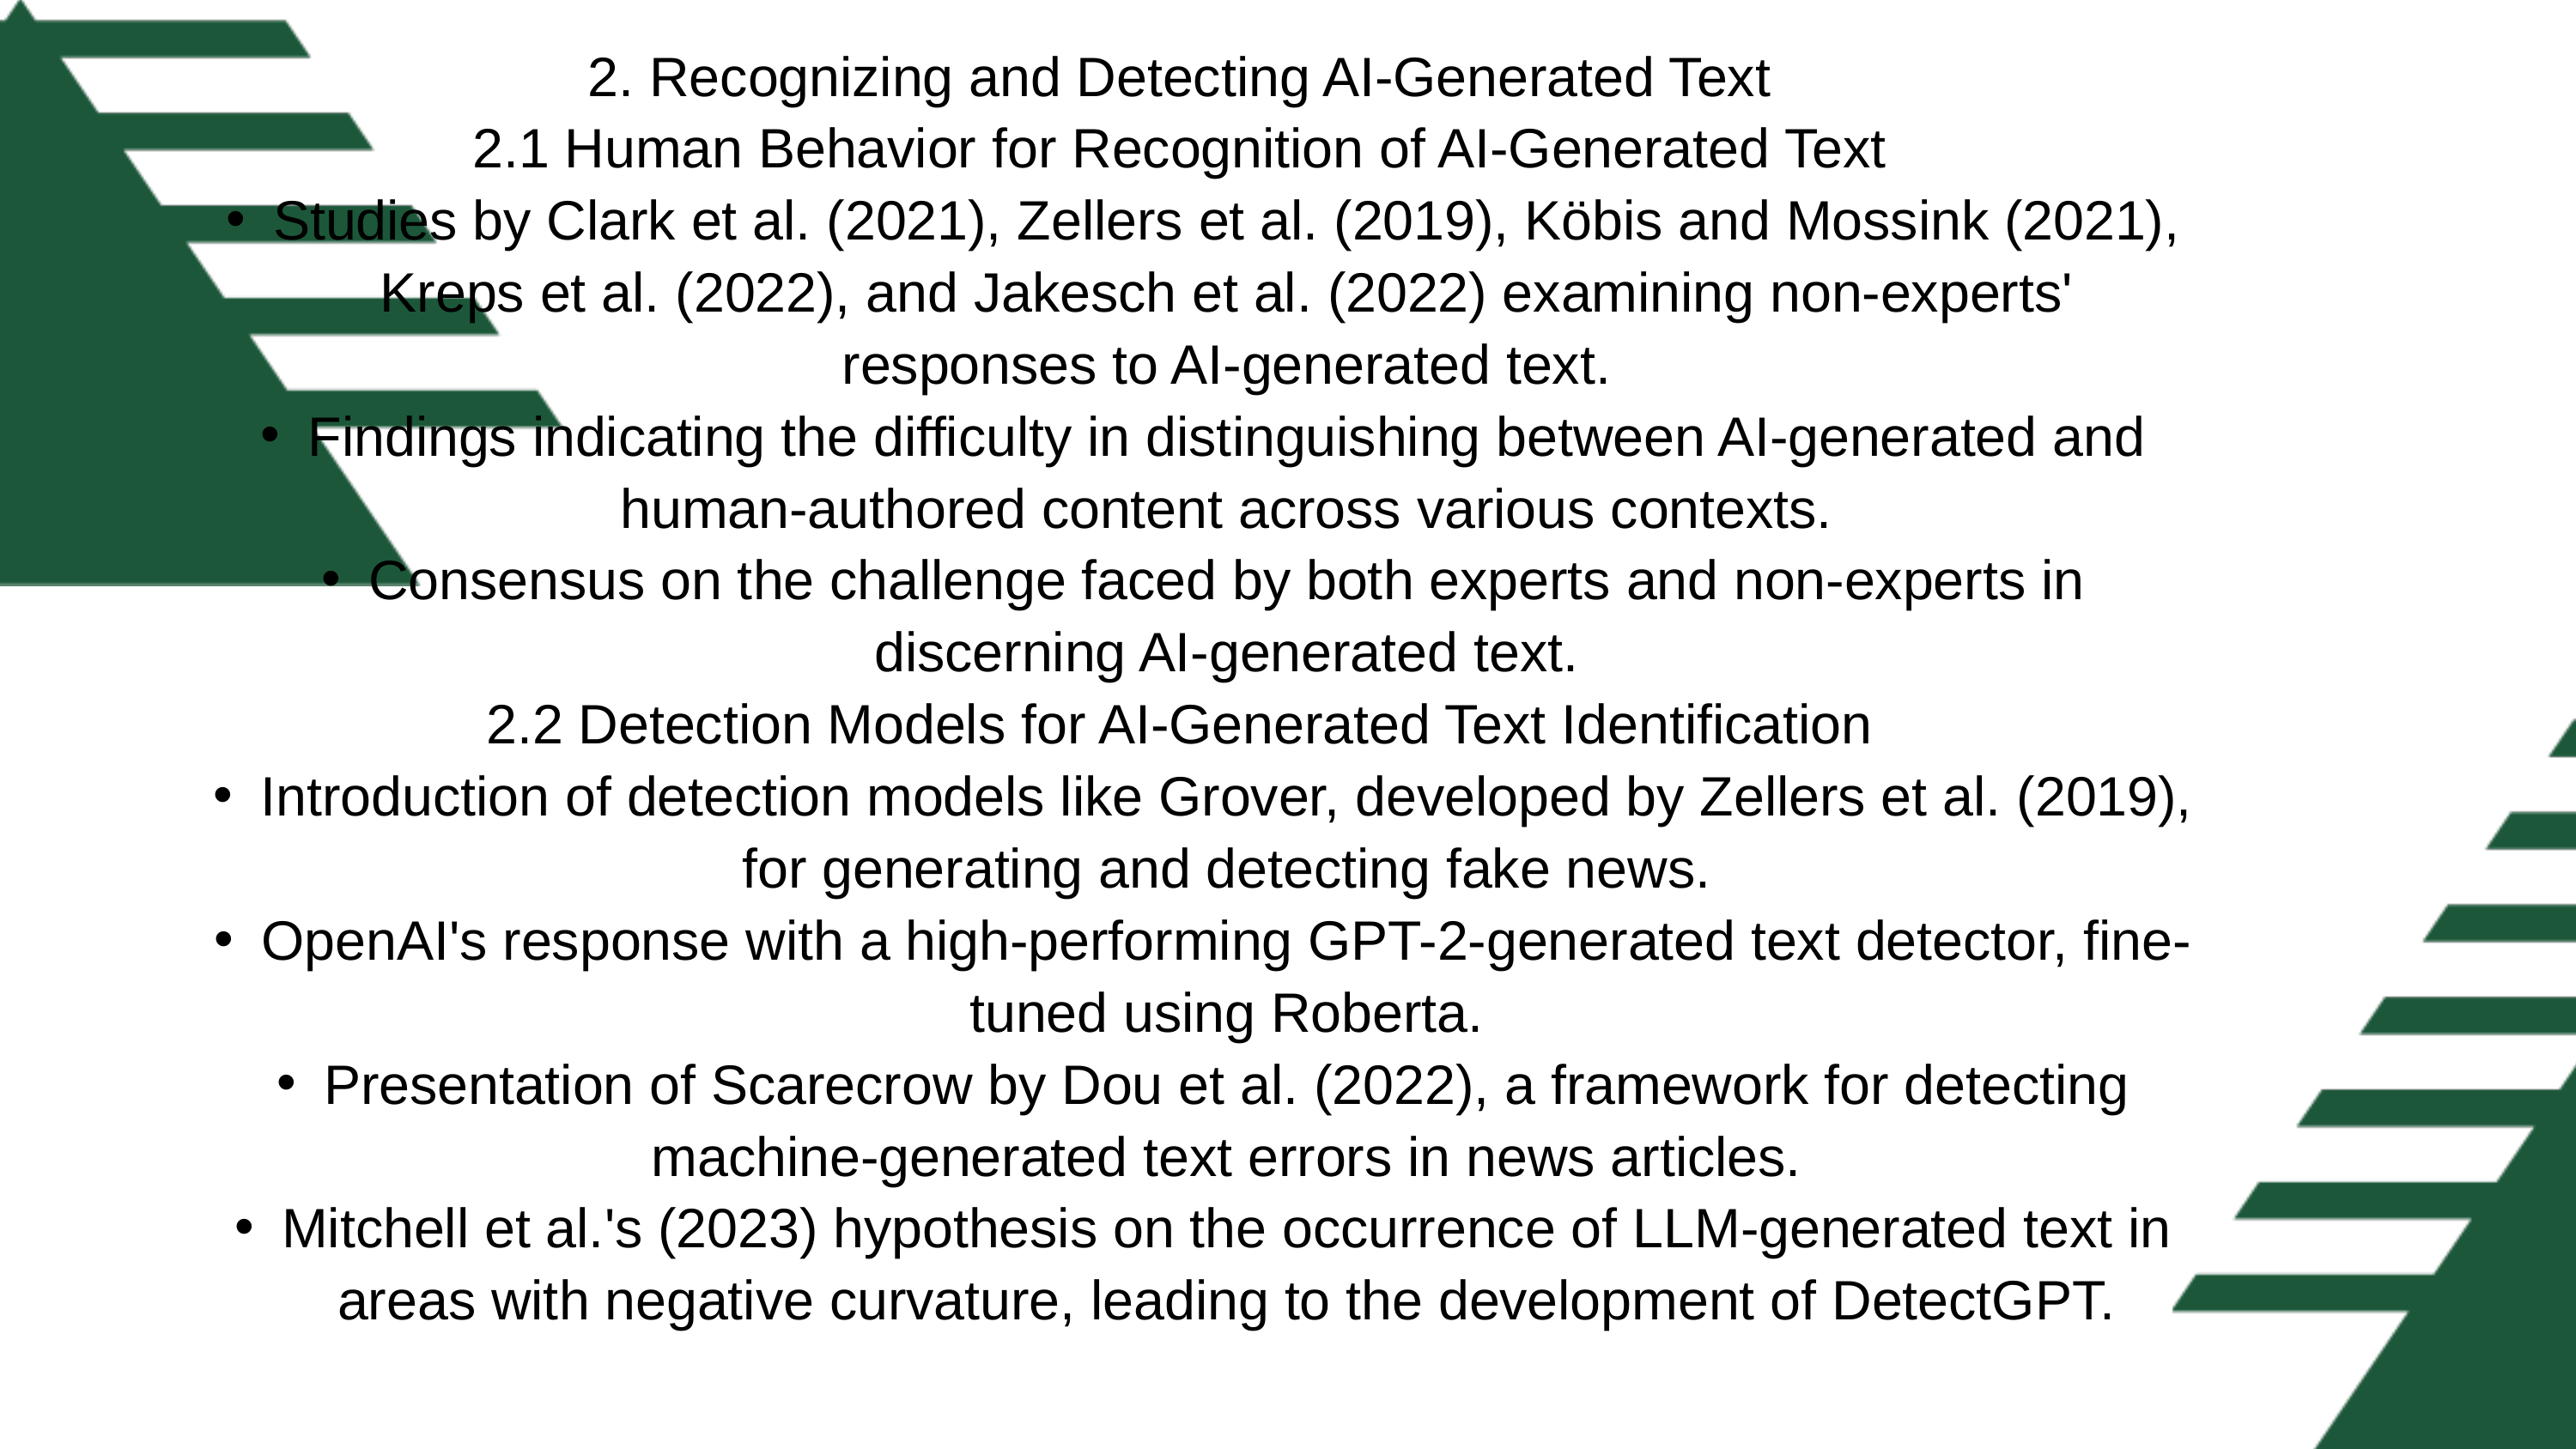

2. Recognizing and Detecting AI-Generated Text
2.1 Human Behavior for Recognition of AI-Generated Text
Studies by Clark et al. (2021), Zellers et al. (2019), Köbis and Mossink (2021), Kreps et al. (2022), and Jakesch et al. (2022) examining non-experts' responses to AI-generated text.
Findings indicating the difficulty in distinguishing between AI-generated and human-authored content across various contexts.
Consensus on the challenge faced by both experts and non-experts in discerning AI-generated text.
2.2 Detection Models for AI-Generated Text Identification
Introduction of detection models like Grover, developed by Zellers et al. (2019), for generating and detecting fake news.
OpenAI's response with a high-performing GPT-2-generated text detector, fine-tuned using Roberta.
Presentation of Scarecrow by Dou et al. (2022), a framework for detecting machine-generated text errors in news articles.
Mitchell et al.'s (2023) hypothesis on the occurrence of LLM-generated text in areas with negative curvature, leading to the development of DetectGPT.